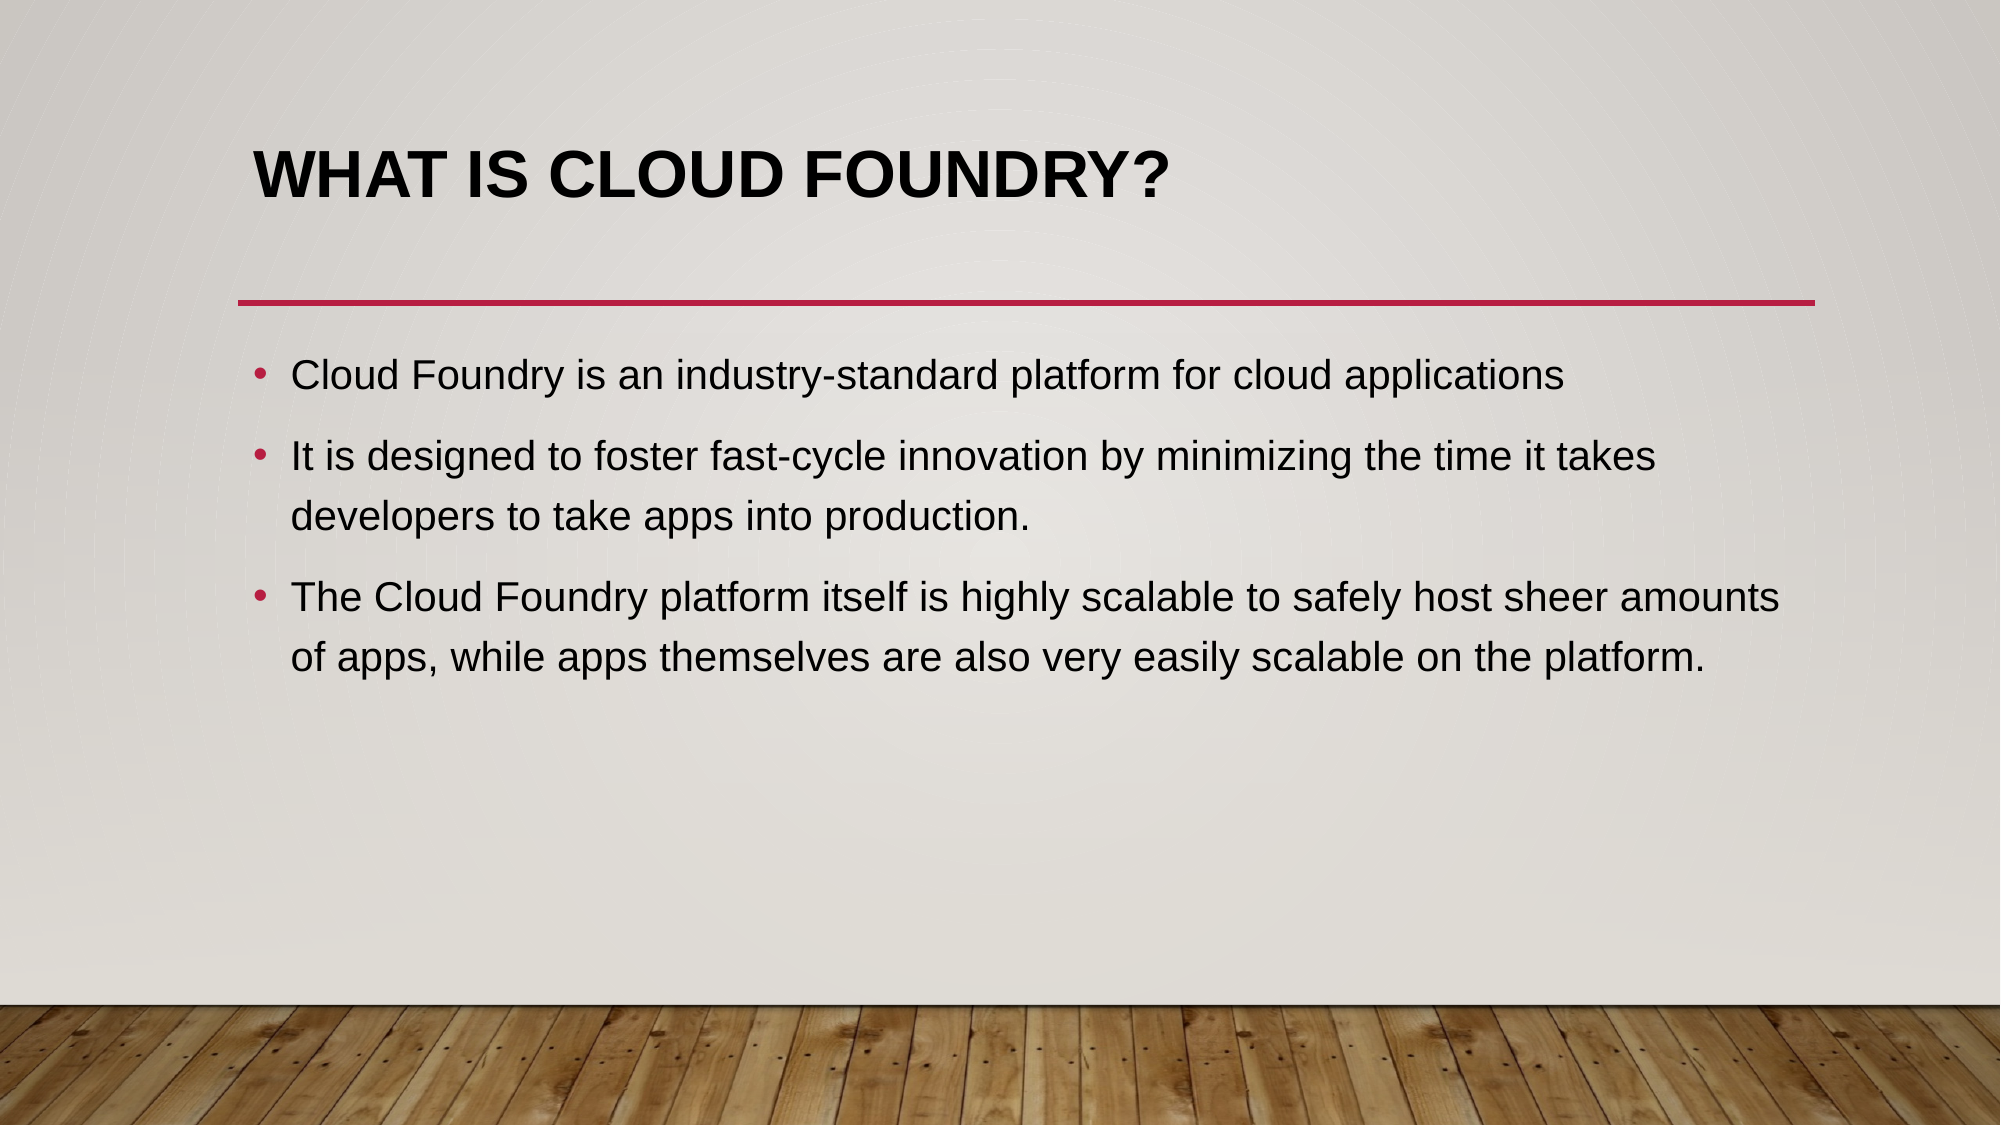

# What is cloud foundry?
Cloud Foundry is an industry-standard platform for cloud applications
It is designed to foster fast-cycle innovation by minimizing the time it takes developers to take apps into production.
The Cloud Foundry platform itself is highly scalable to safely host sheer amounts of apps, while apps themselves are also very easily scalable on the platform.